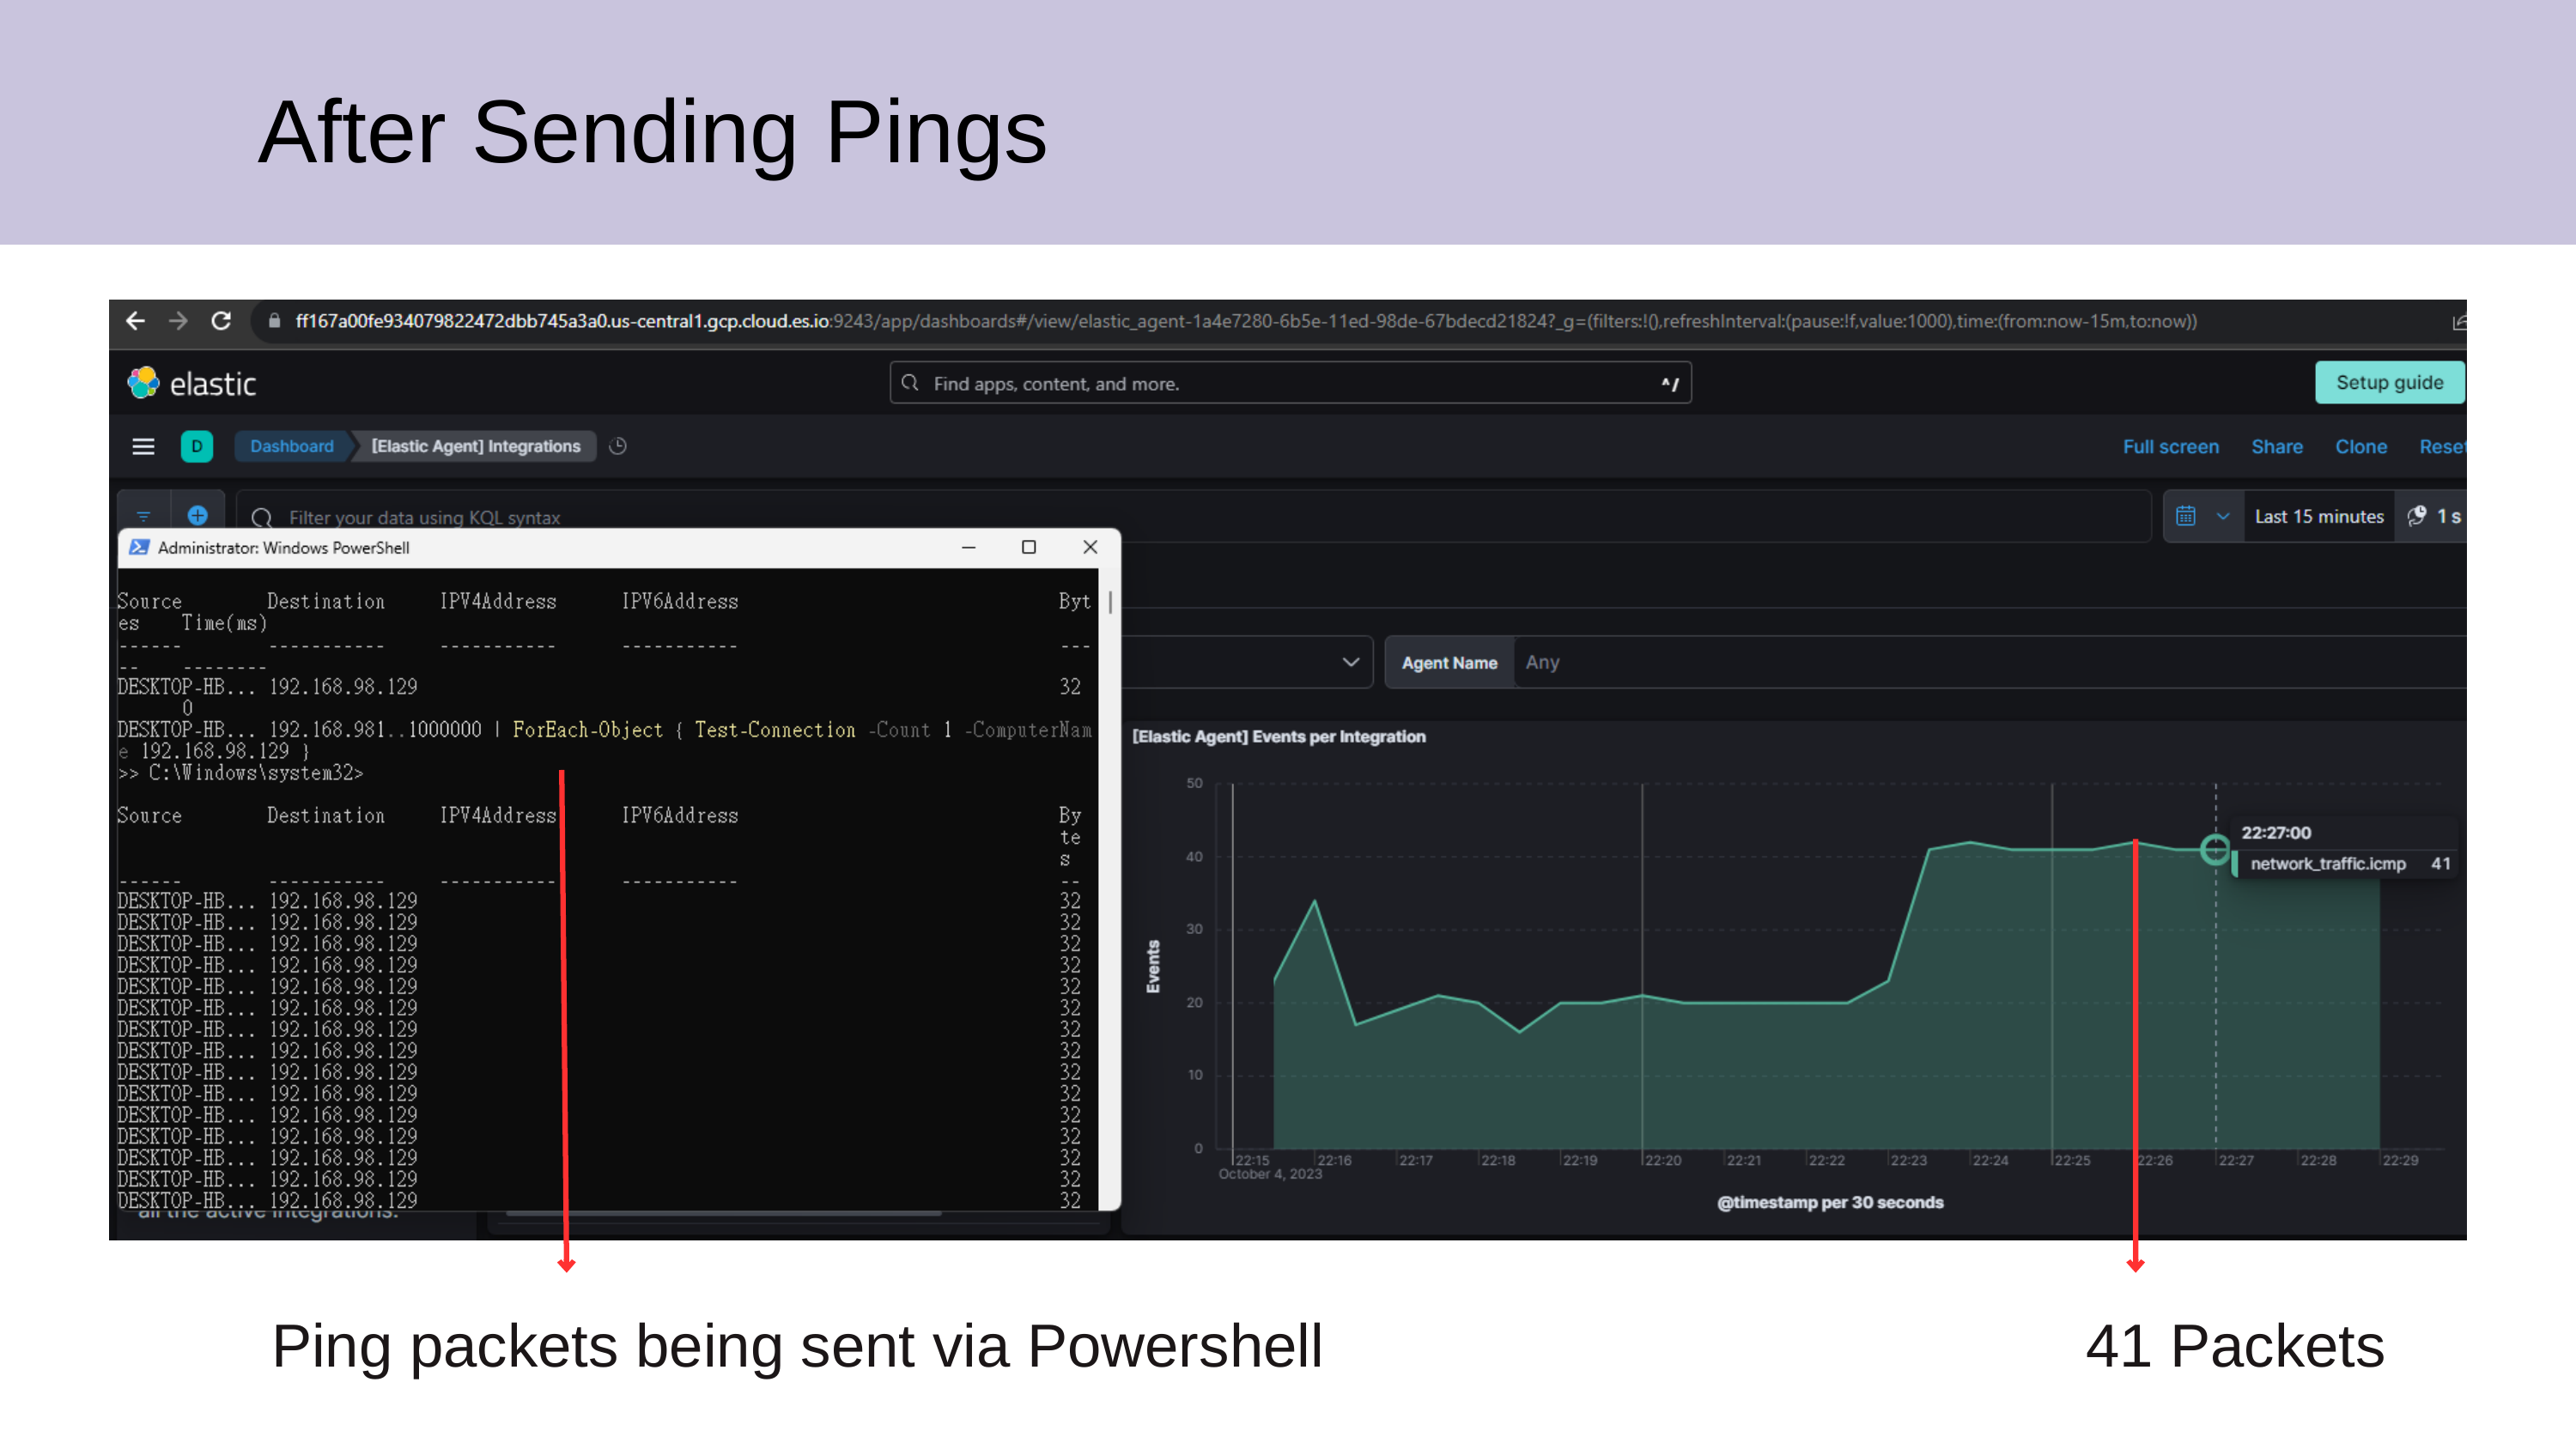

After Sending Pings

Ping packets being sent via Powershell
41 Packets